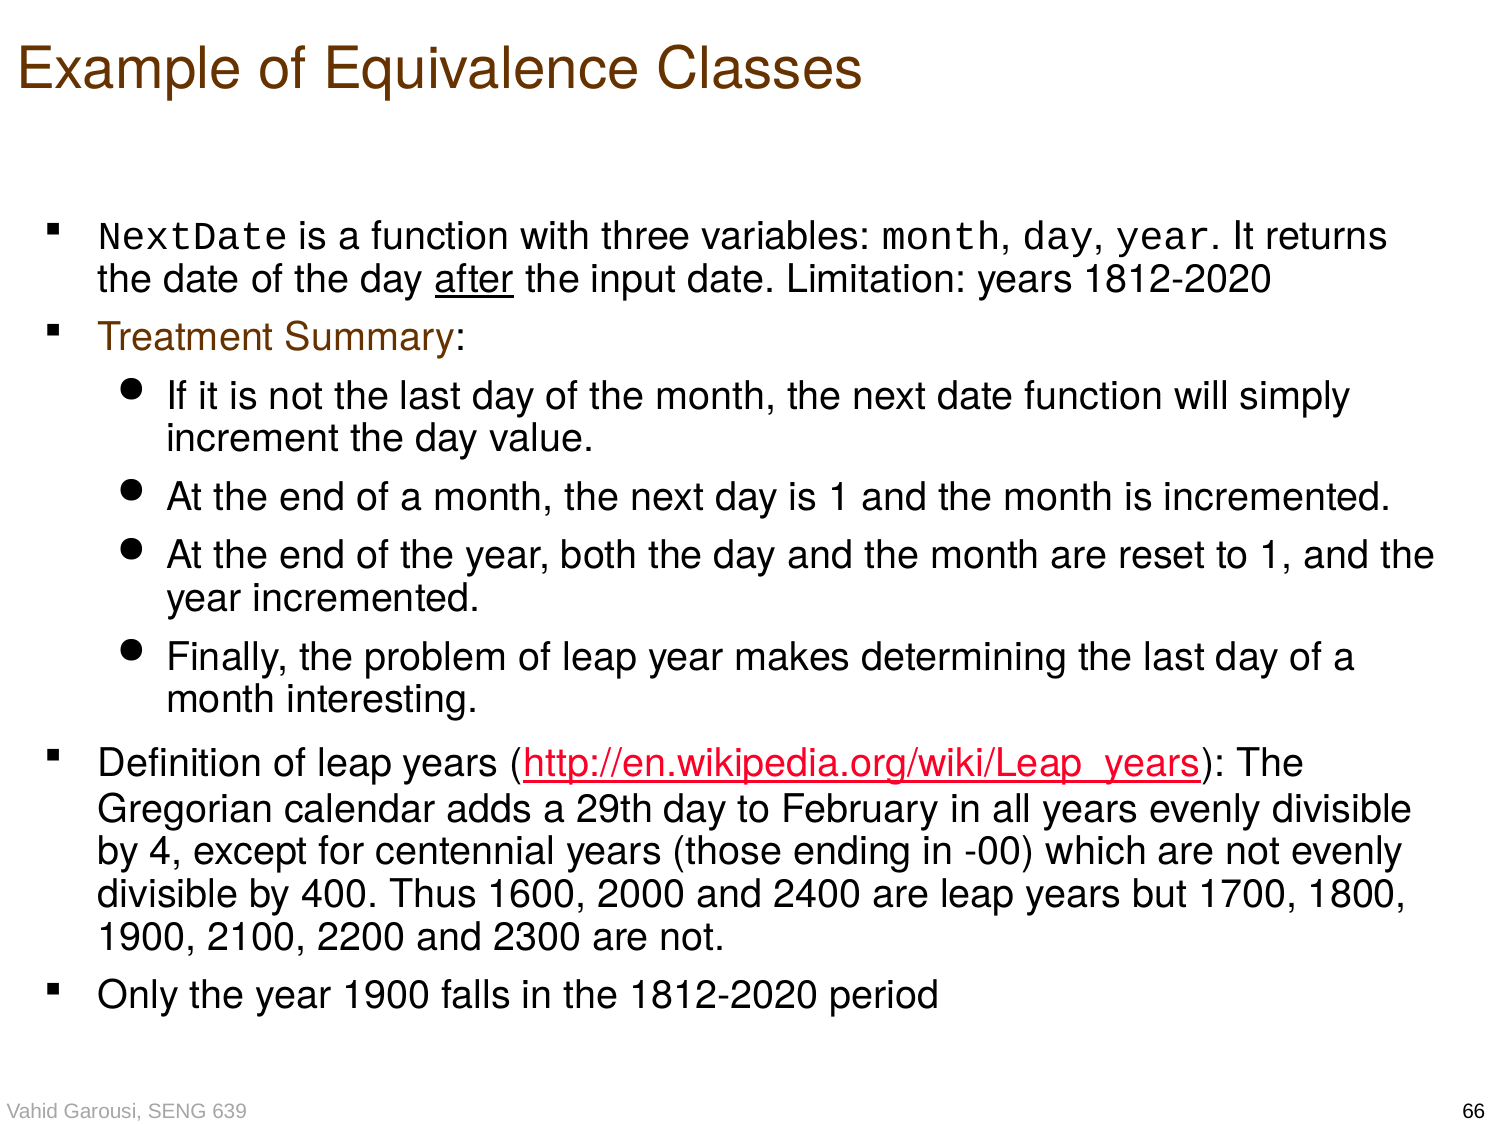

Example of Equivalence Classes
NextDate is a function with three variables: month, day, year. It returns the date of the day after the input date. Limitation: years 1812-2020
Treatment Summary:
If it is not the last day of the month, the next date function will simply increment the day value.
At the end of a month, the next day is 1 and the month is incremented.
At the end of the year, both the day and the month are reset to 1, and the year incremented.
Finally, the problem of leap year makes determining the last day of a month interesting.
Definition of leap years (http://en.wikipedia.org/wiki/Leap_years): The Gregorian calendar adds a 29th day to February in all years evenly divisible by 4, except for centennial years (those ending in -00) which are not evenly divisible by 400. Thus 1600, 2000 and 2400 are leap years but 1700, 1800, 1900, 2100, 2200 and 2300 are not.
Only the year 1900 falls in the 1812-2020 period